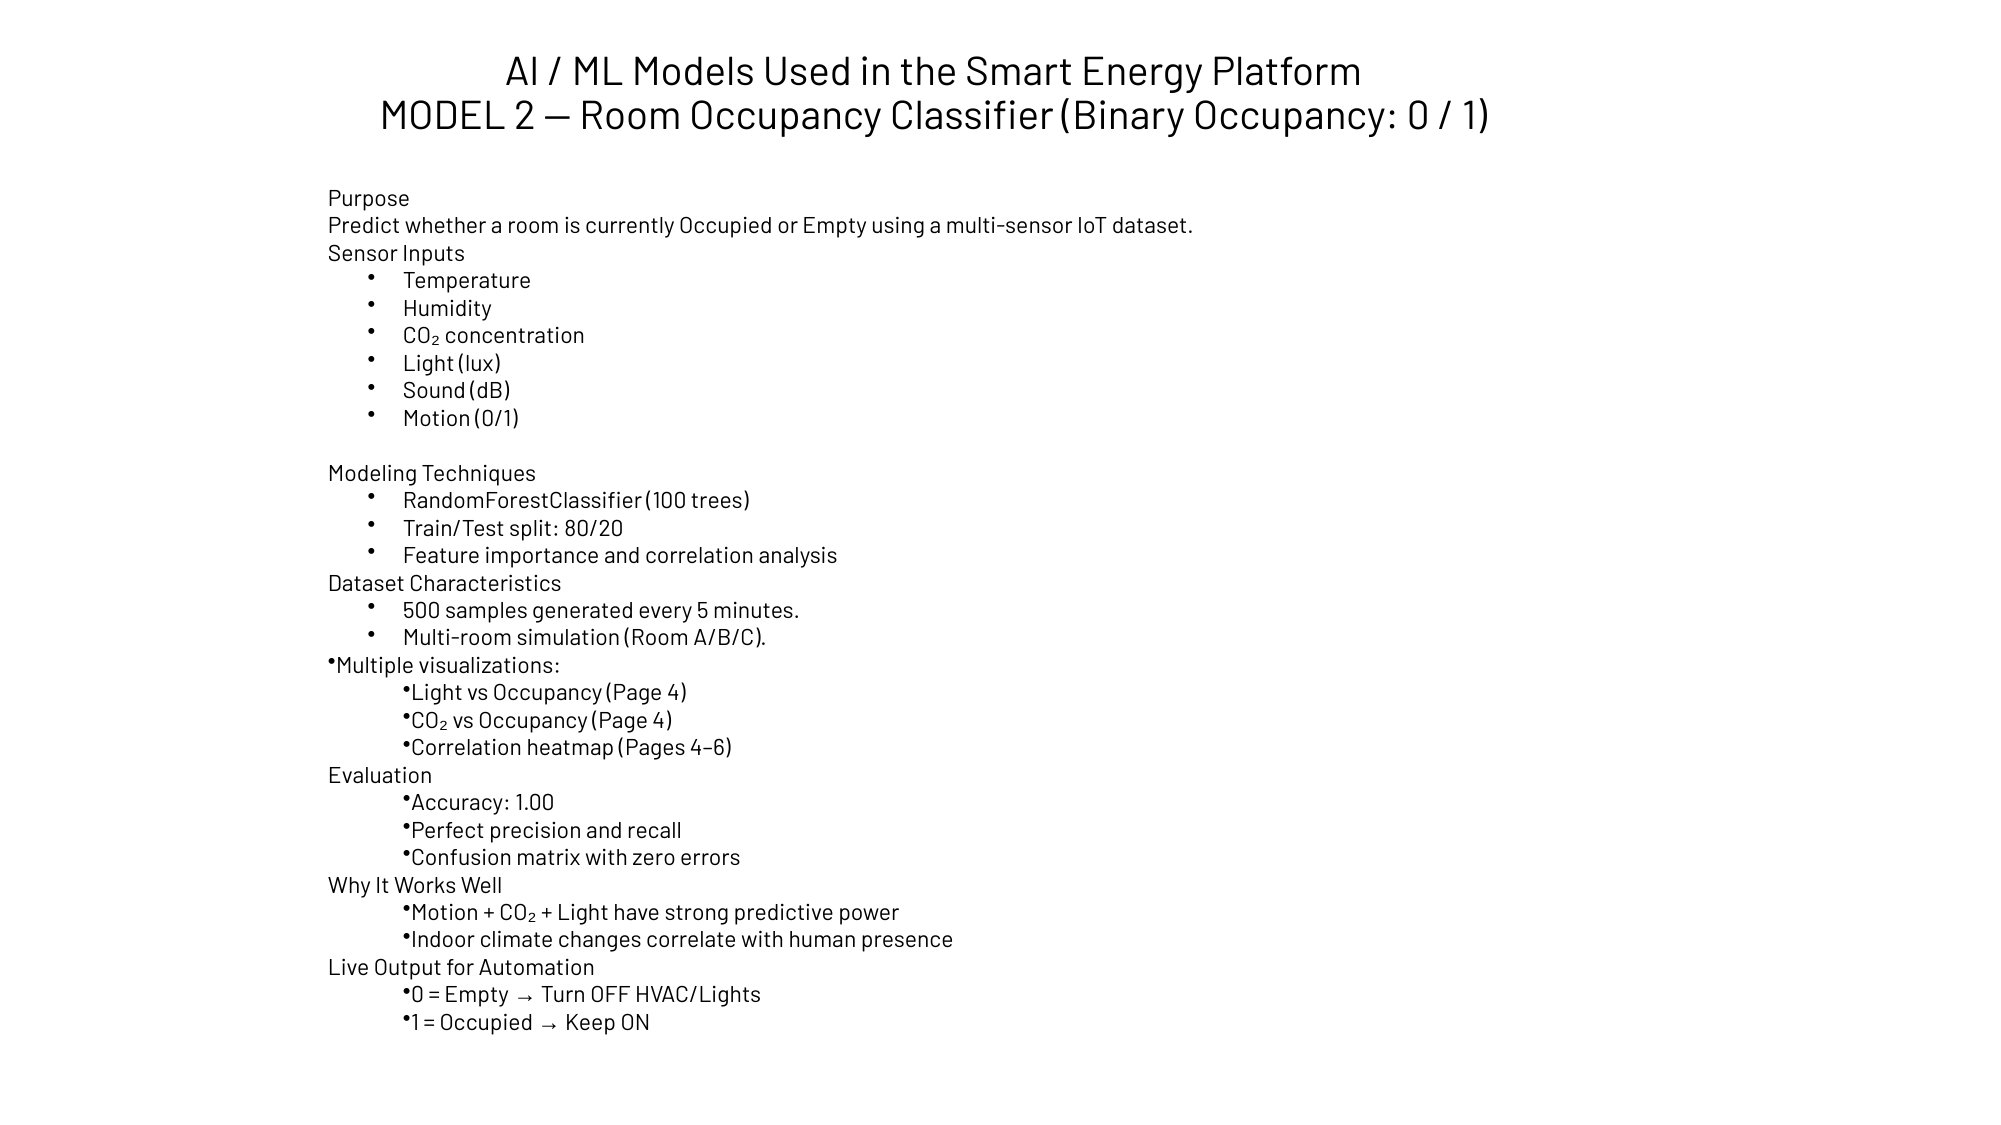

# AI / ML Models Used in the Smart Energy Platform MODEL 2 — Room Occupancy Classifier (Binary Occupancy: 0 / 1)
Purpose
Predict whether a room is currently Occupied or Empty using a multi-sensor IoT dataset.
Sensor Inputs
Temperature
Humidity
CO₂ concentration
Light (lux)
Sound (dB)
Motion (0/1)

Modeling Techniques
RandomForestClassifier (100 trees)
Train/Test split: 80/20
Feature importance and correlation analysis
Dataset Characteristics
500 samples generated every 5 minutes.
Multi-room simulation (Room A/B/C).
Multiple visualizations:
Light vs Occupancy (Page 4)
CO₂ vs Occupancy (Page 4)
Correlation heatmap (Pages 4–6)
Evaluation
Accuracy: 1.00
Perfect precision and recall
Confusion matrix with zero errors
Why It Works Well
Motion + CO₂ + Light have strong predictive power
Indoor climate changes correlate with human presence
Live Output for Automation
0 = Empty → Turn OFF HVAC/Lights
1 = Occupied → Keep ON